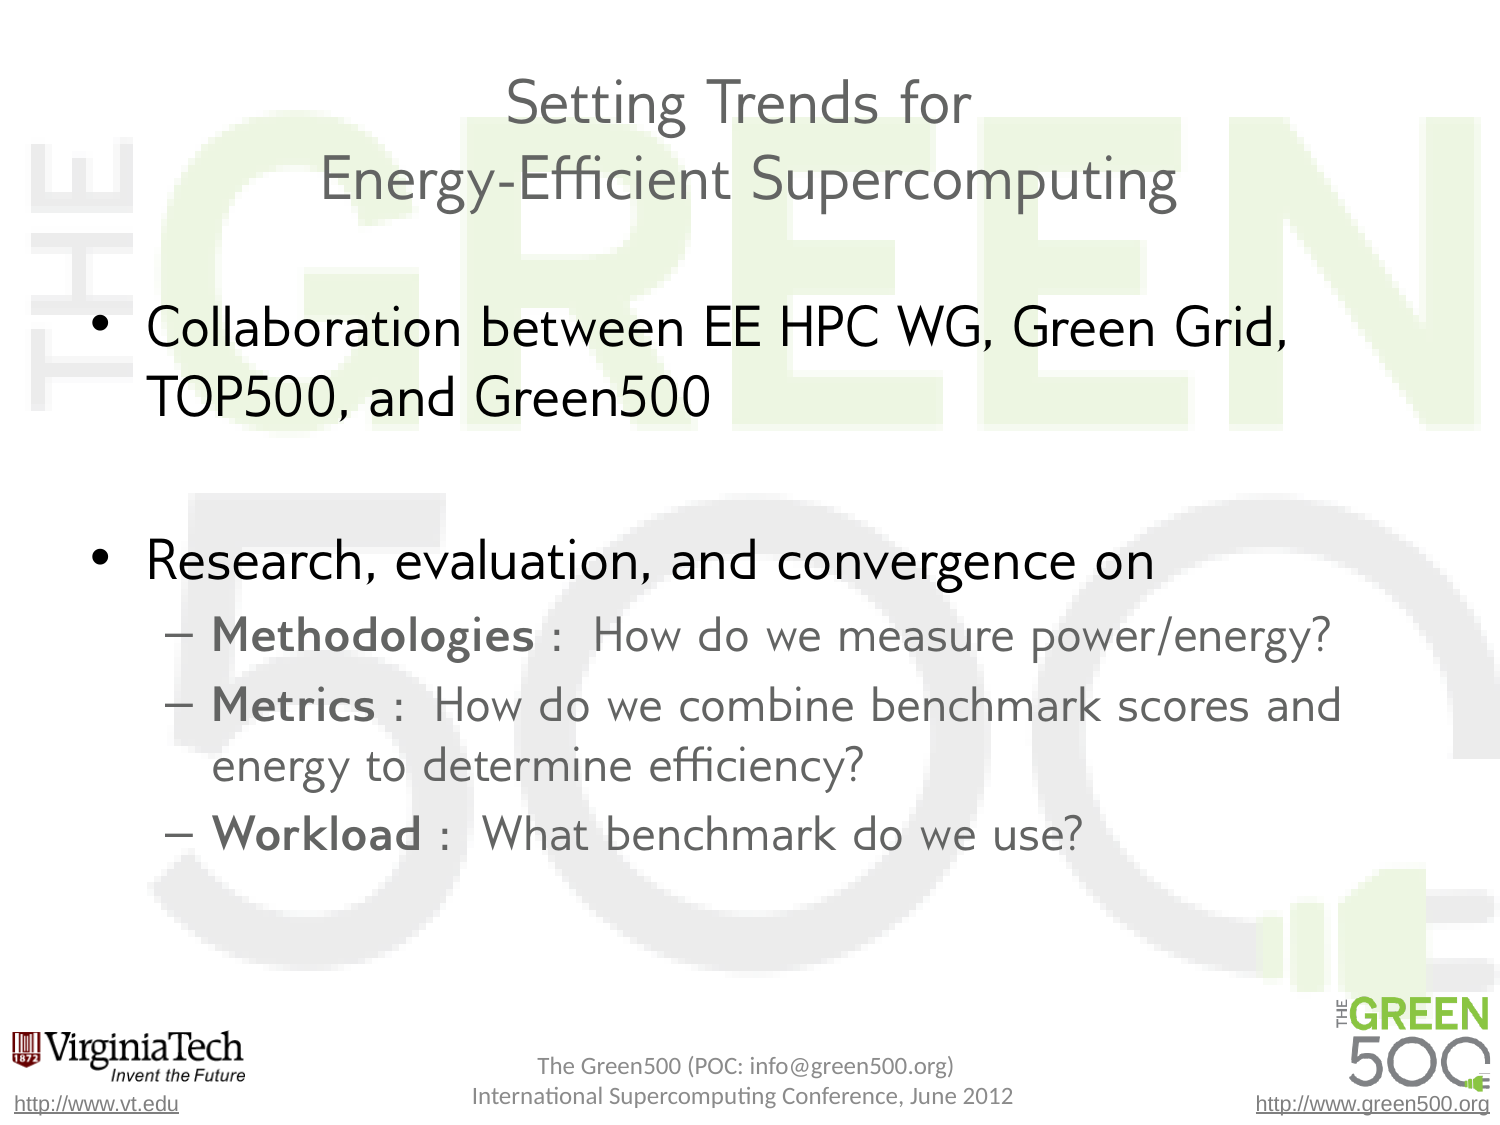

# Setting Trends for Energy-Efficient Supercomputing
Collaboration between EE HPC WG, Green Grid, TOP500, and Green500

Research, evaluation, and convergence on
Methodologies :  How do we measure power/energy?
Metrics :  How do we combine benchmark scores and energy to determine efficiency?
Workload :  What benchmark do we use?